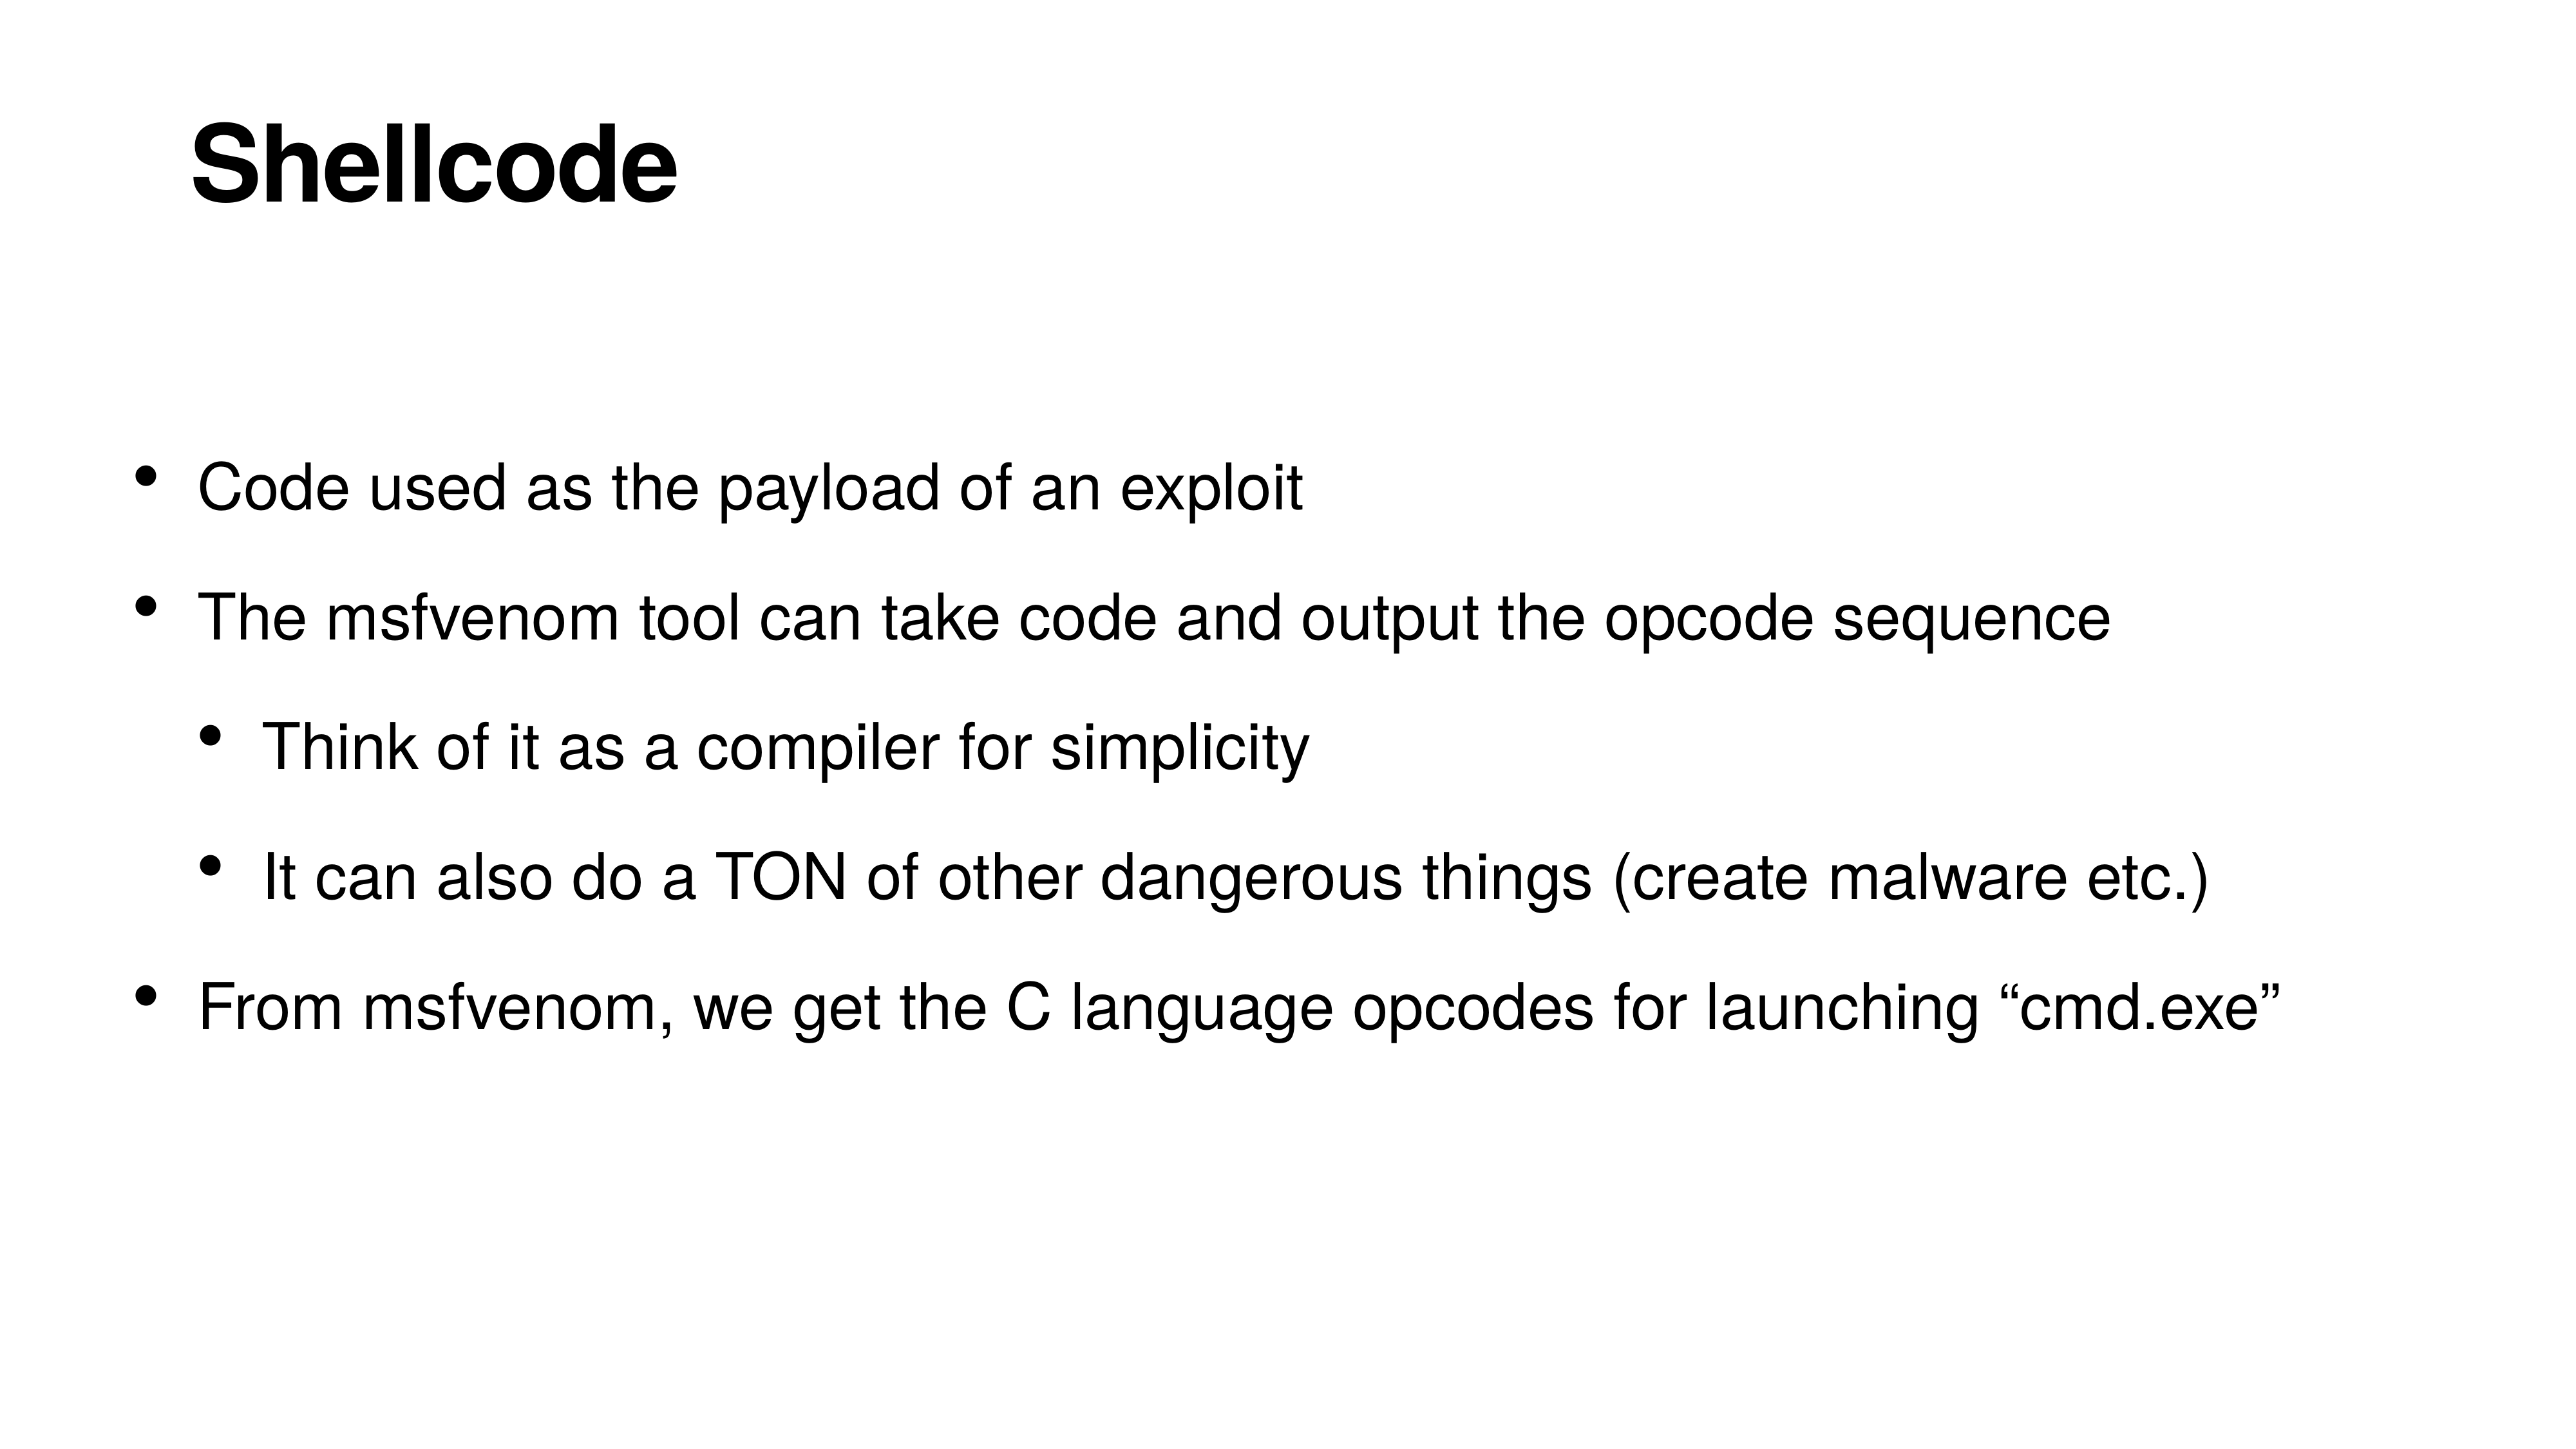

# 🧨 Shellcode

Code used as the payload of an exploit
The msfvenom tool can take code and output the opcode sequence
Think of it as a compiler for simplicity
It can also do a TON of other dangerous things (create malware etc.)
From msfvenom, we get the C language opcodes for launching “cmd.exe”